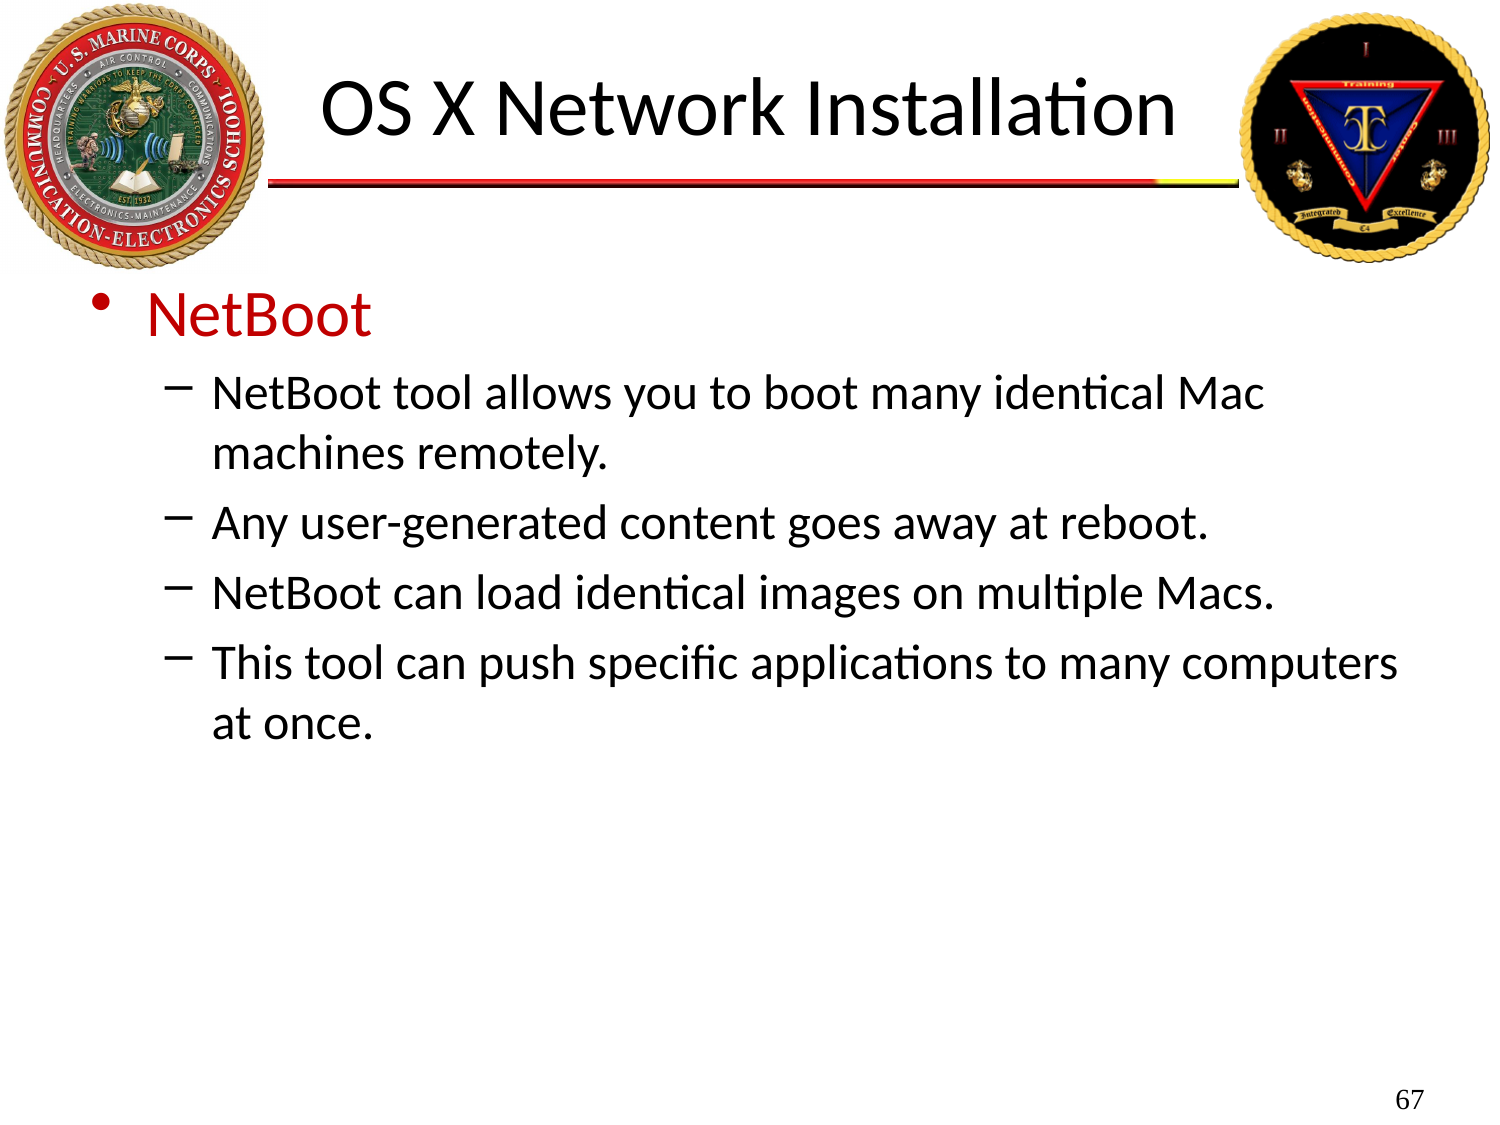

# OS X Network Installation
NetBoot
NetBoot tool allows you to boot many identical Mac machines remotely.
Any user-generated content goes away at reboot.
NetBoot can load identical images on multiple Macs.
This tool can push specific applications to many computers at once.